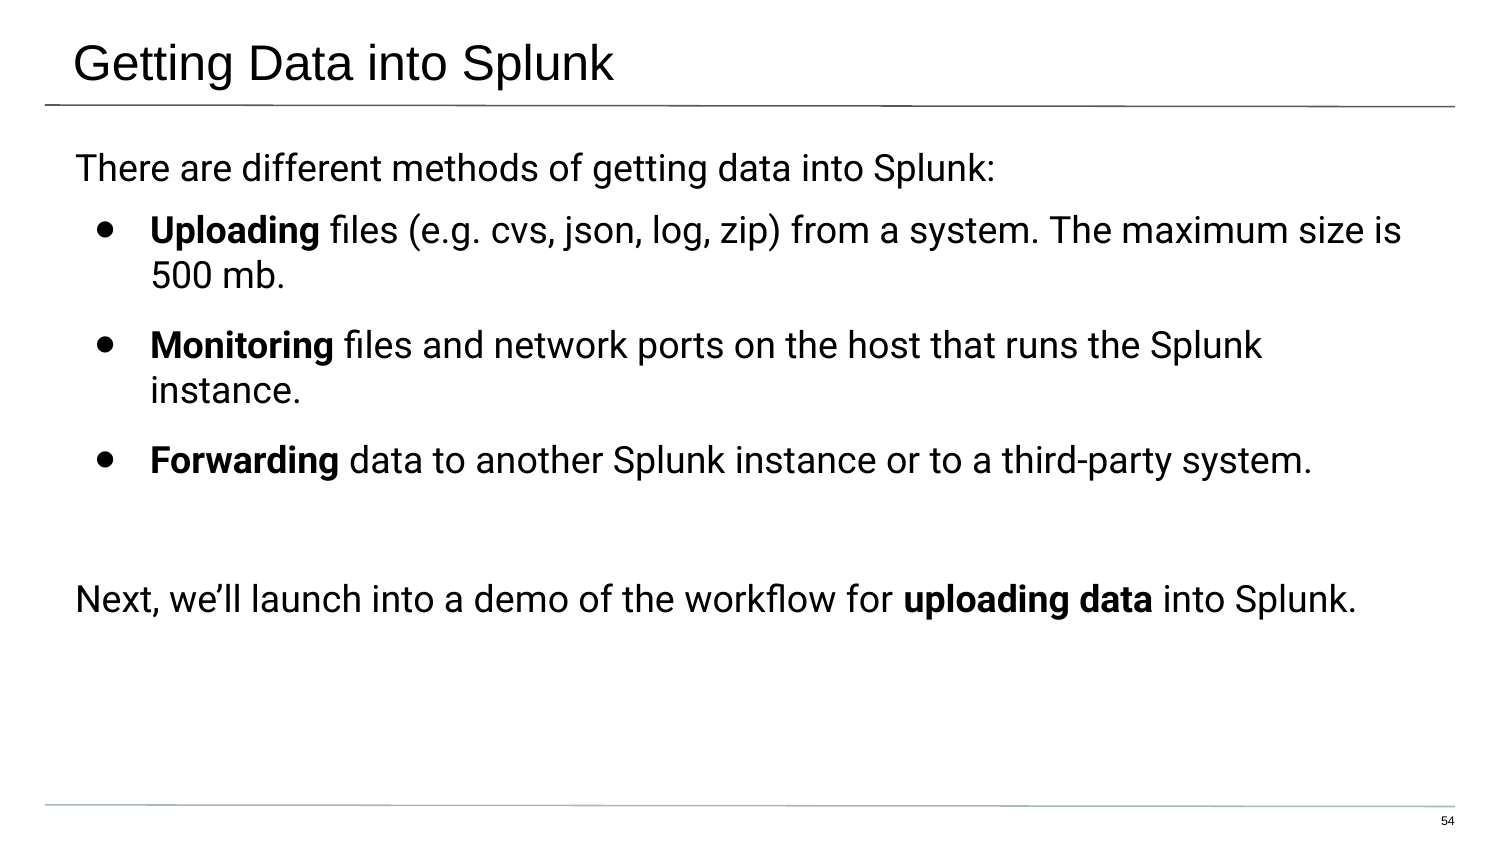

# Getting Data into Splunk
There are different methods of getting data into Splunk:
Uploading files (e.g. cvs, json, log, zip) from a system. The maximum size is 500 mb.
Monitoring files and network ports on the host that runs the Splunk instance.
Forwarding data to another Splunk instance or to a third-party system.

Next, we’ll launch into a demo of the workflow for uploading data into Splunk.

54